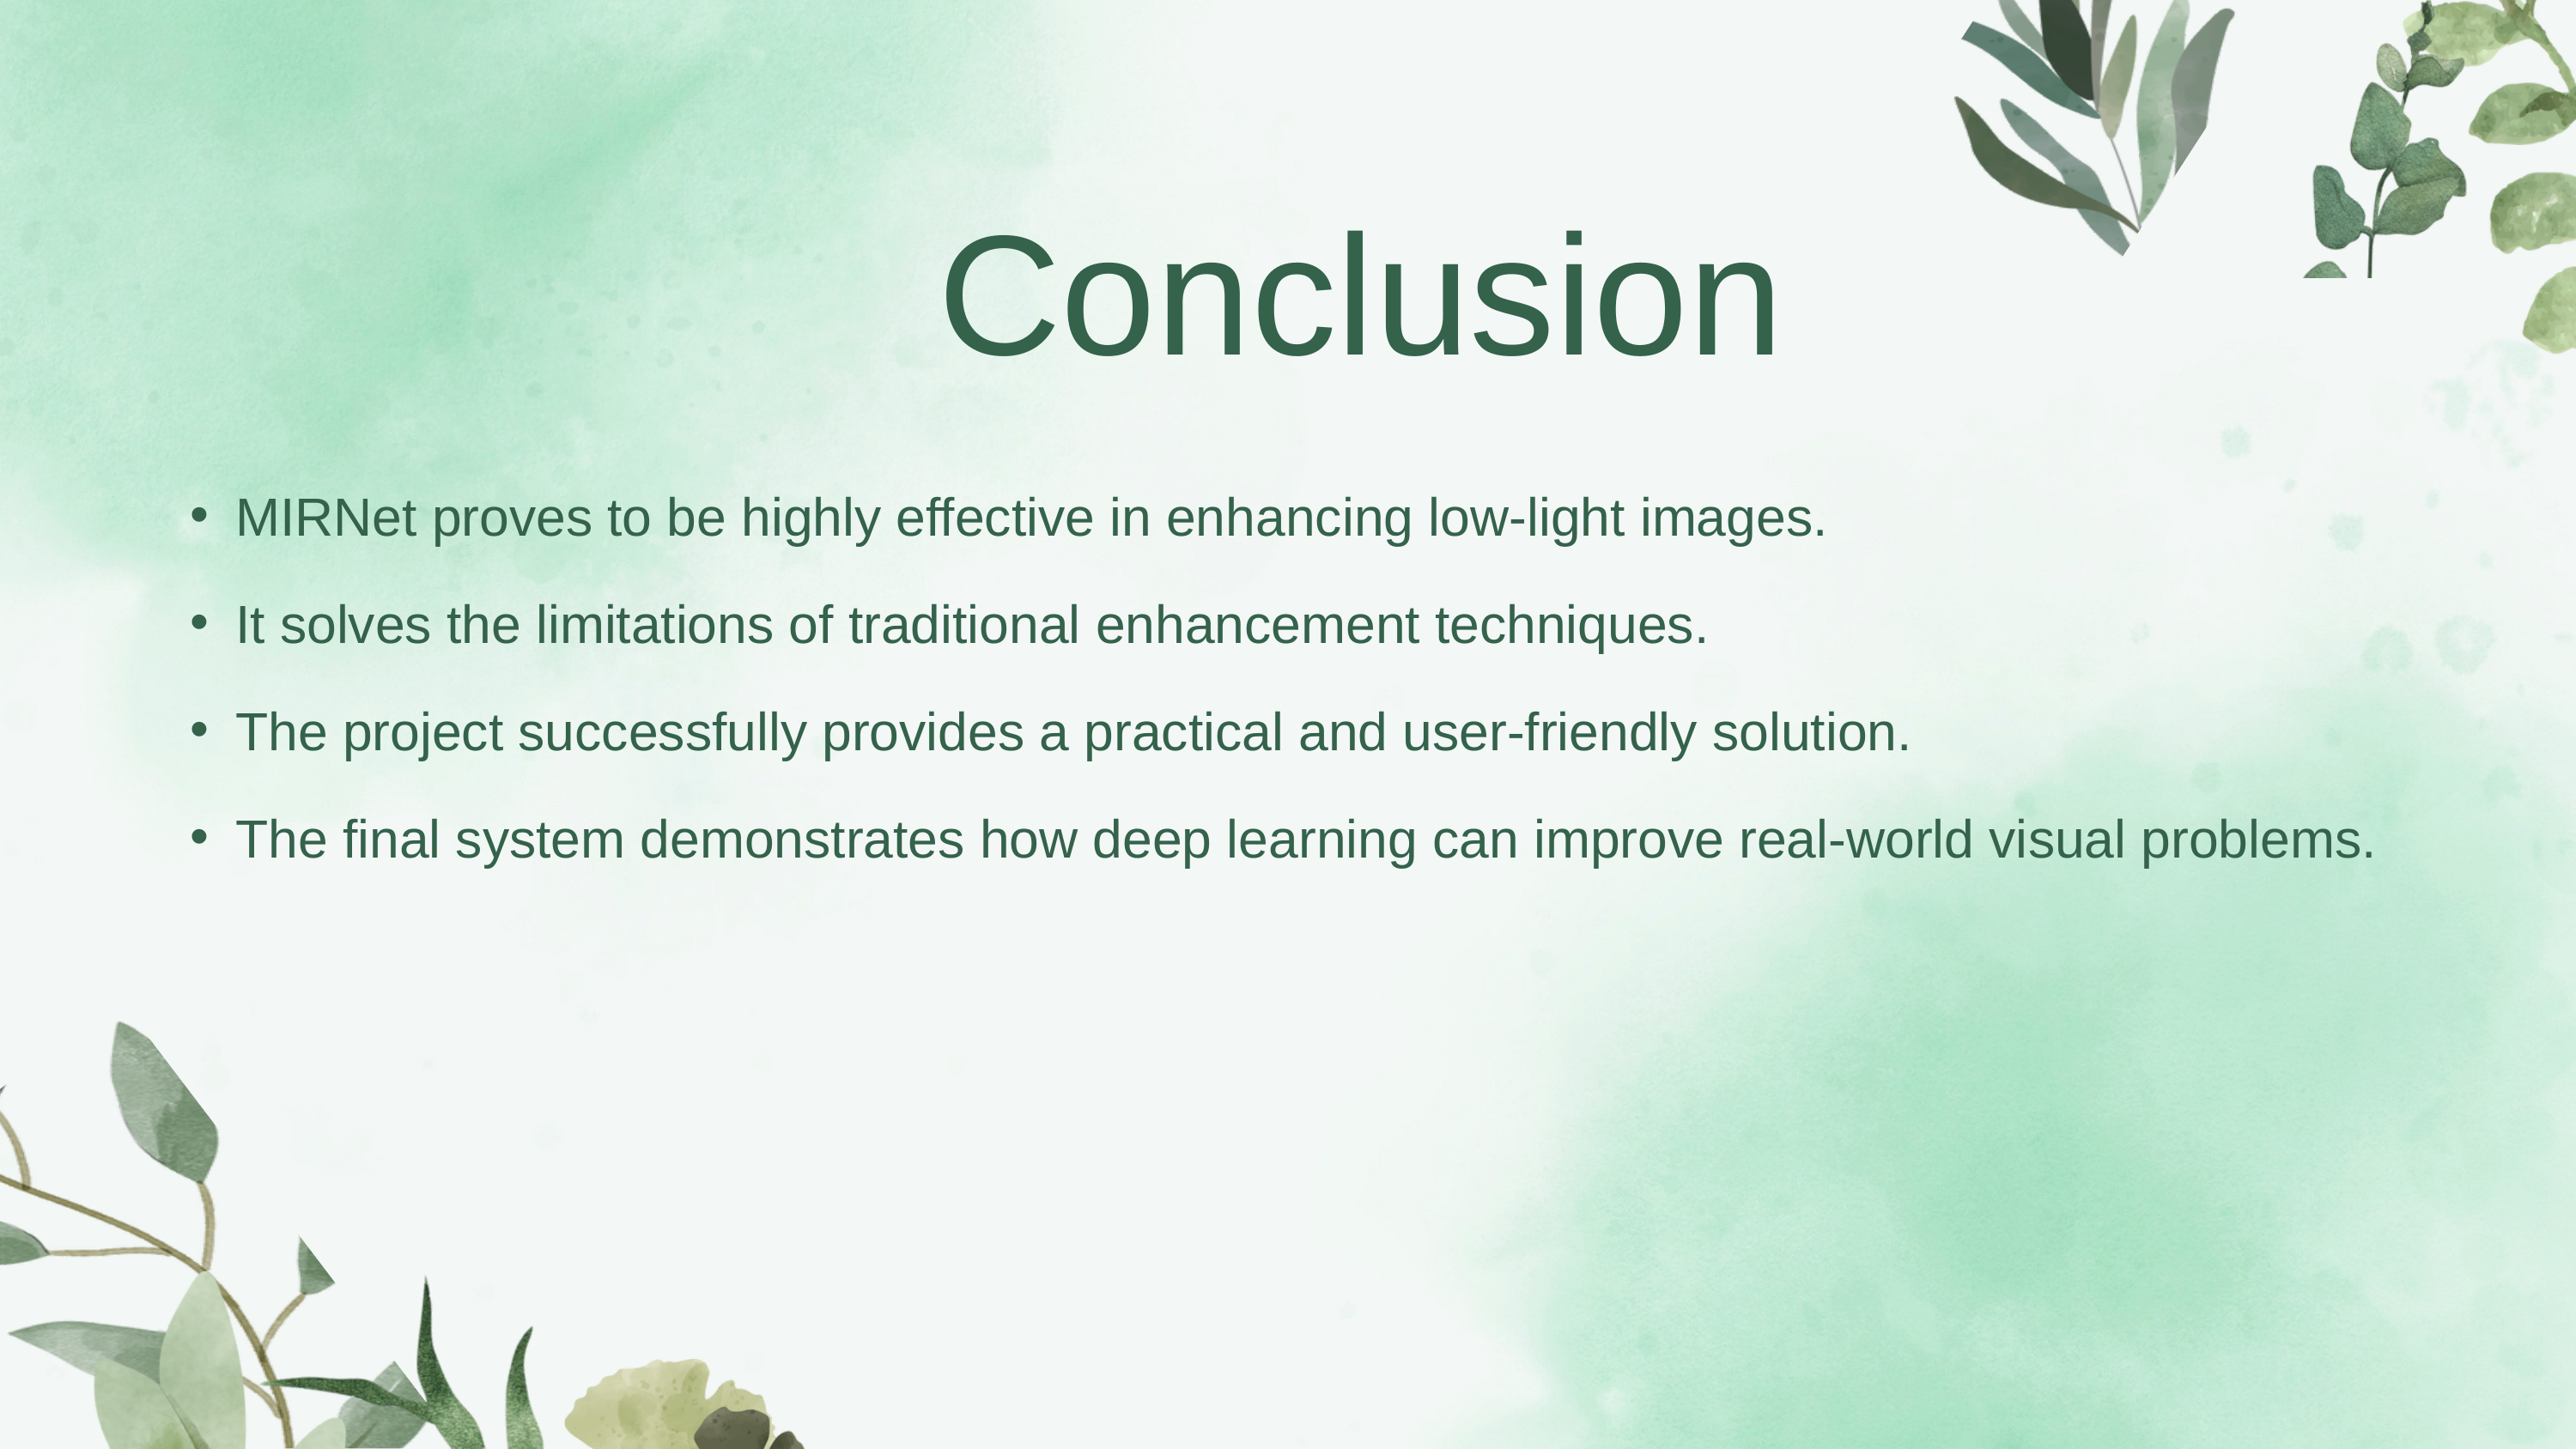

Conclusion
MIRNet proves to be highly effective in enhancing low-light images.
It solves the limitations of traditional enhancement techniques.
The project successfully provides a practical and user-friendly solution.
The final system demonstrates how deep learning can improve real-world visual problems.